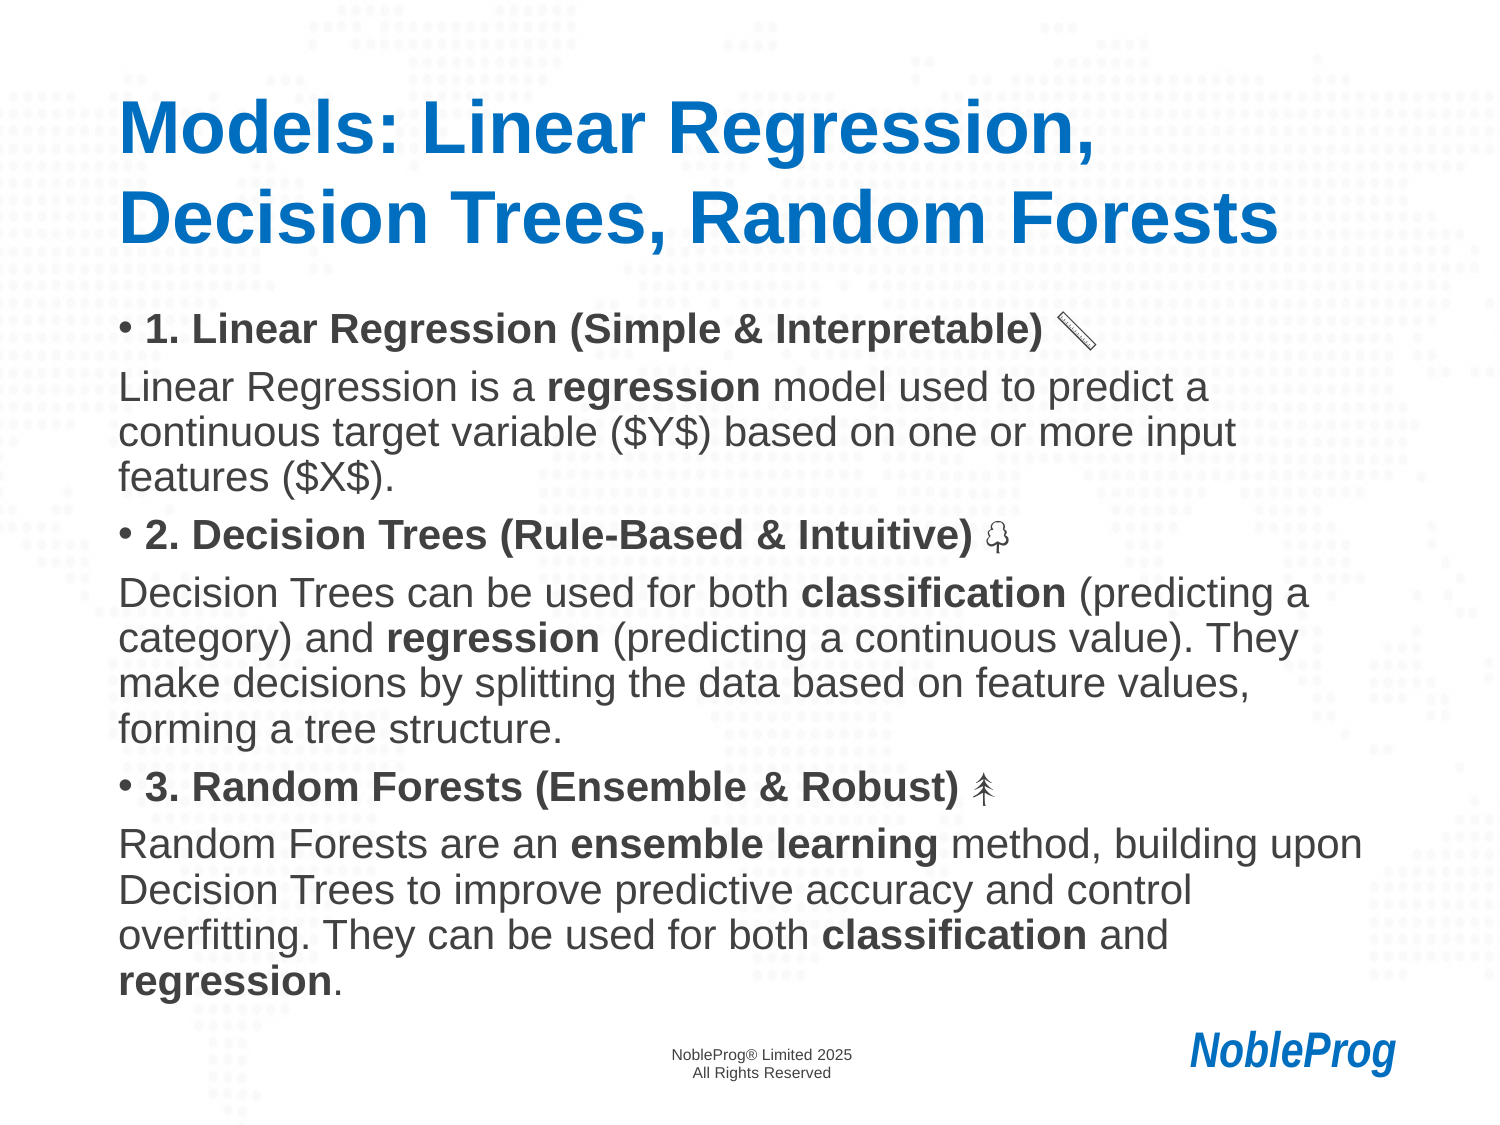

# Models: Linear Regression, Decision Trees, Random Forests
1. Linear Regression (Simple & Interpretable) 📏
Linear Regression is a regression model used to predict a continuous target variable ($Y$) based on one or more input features ($X$).
2. Decision Trees (Rule-Based & Intuitive) 🌳
Decision Trees can be used for both classification (predicting a category) and regression (predicting a continuous value). They make decisions by splitting the data based on feature values, forming a tree structure.
3. Random Forests (Ensemble & Robust) 🌲
Random Forests are an ensemble learning method, building upon Decision Trees to improve predictive accuracy and control overfitting. They can be used for both classification and regression.